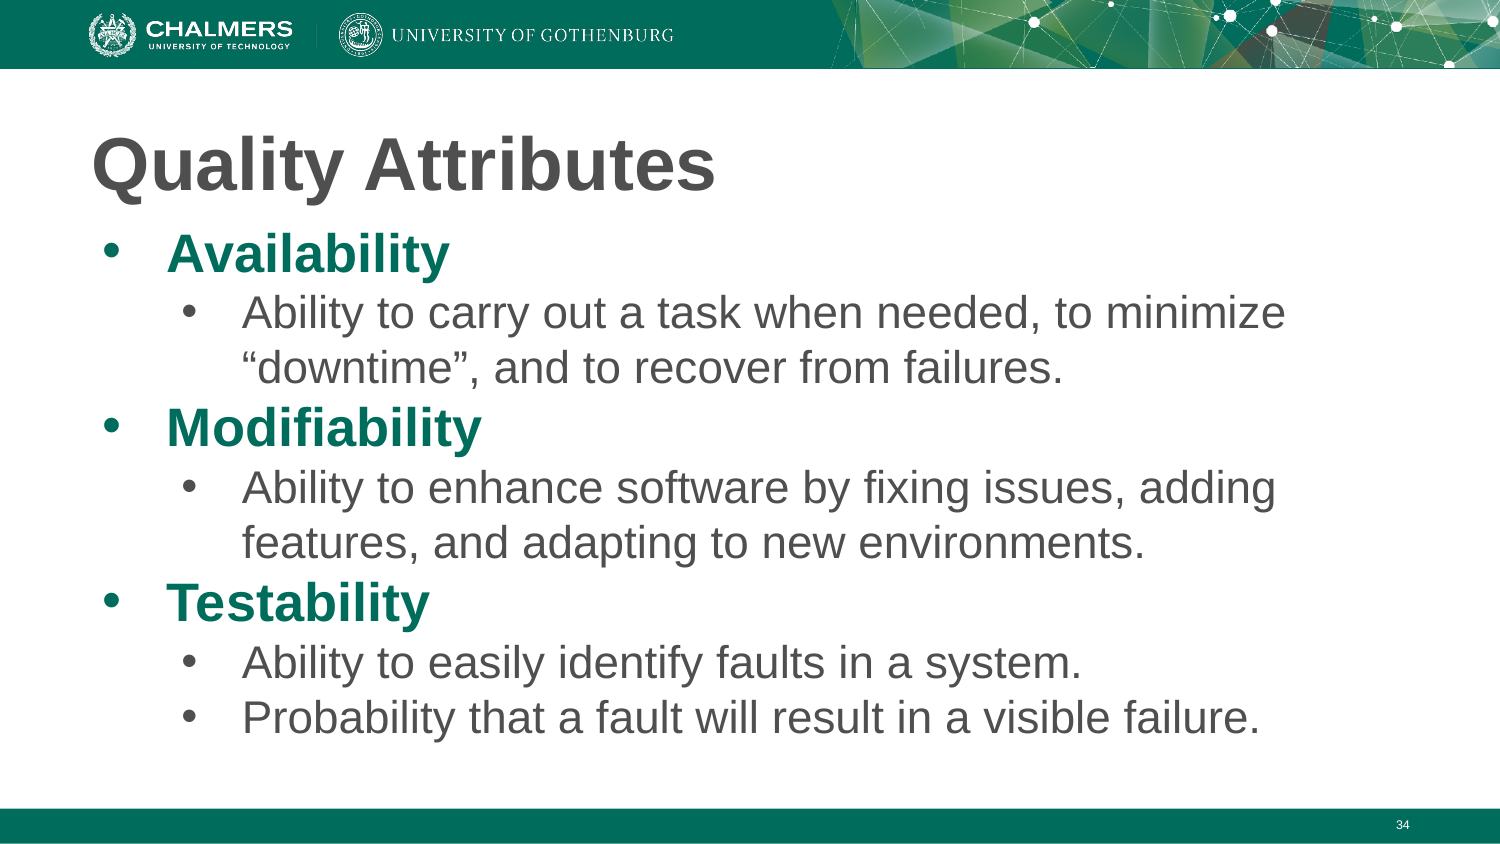

# Quality Attributes
Availability
Ability to carry out a task when needed, to minimize “downtime”, and to recover from failures.
Modifiability
Ability to enhance software by fixing issues, adding features, and adapting to new environments.
Testability
Ability to easily identify faults in a system.
Probability that a fault will result in a visible failure.

34